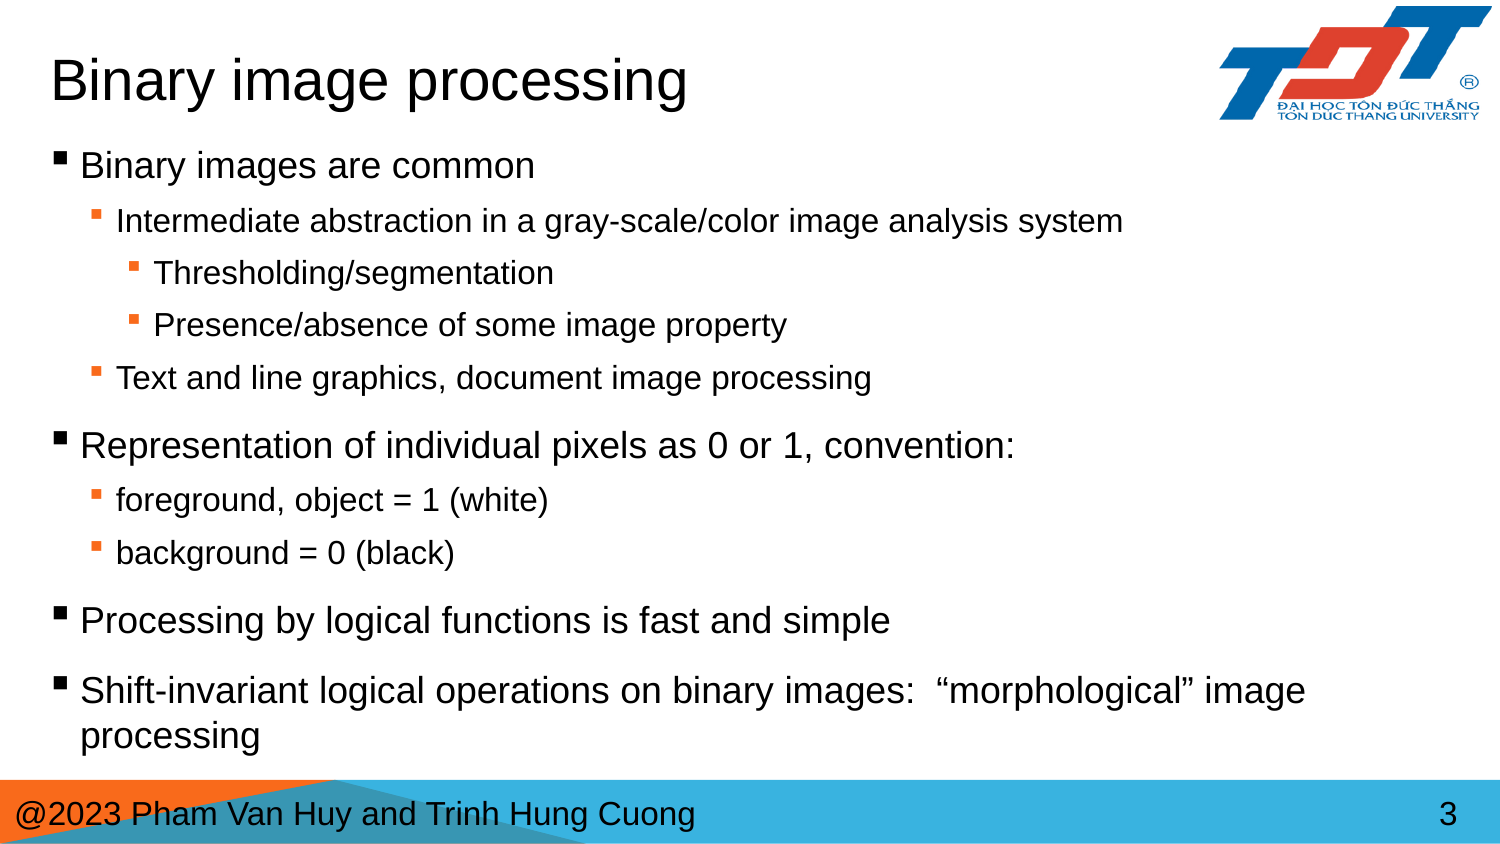

# Binary image processing
Binary images are common
Intermediate abstraction in a gray-scale/color image analysis system
Thresholding/segmentation
Presence/absence of some image property
Text and line graphics, document image processing
Representation of individual pixels as 0 or 1, convention:
foreground, object = 1 (white)
background = 0 (black)
Processing by logical functions is fast and simple
Shift-invariant logical operations on binary images:  “morphological” image processing